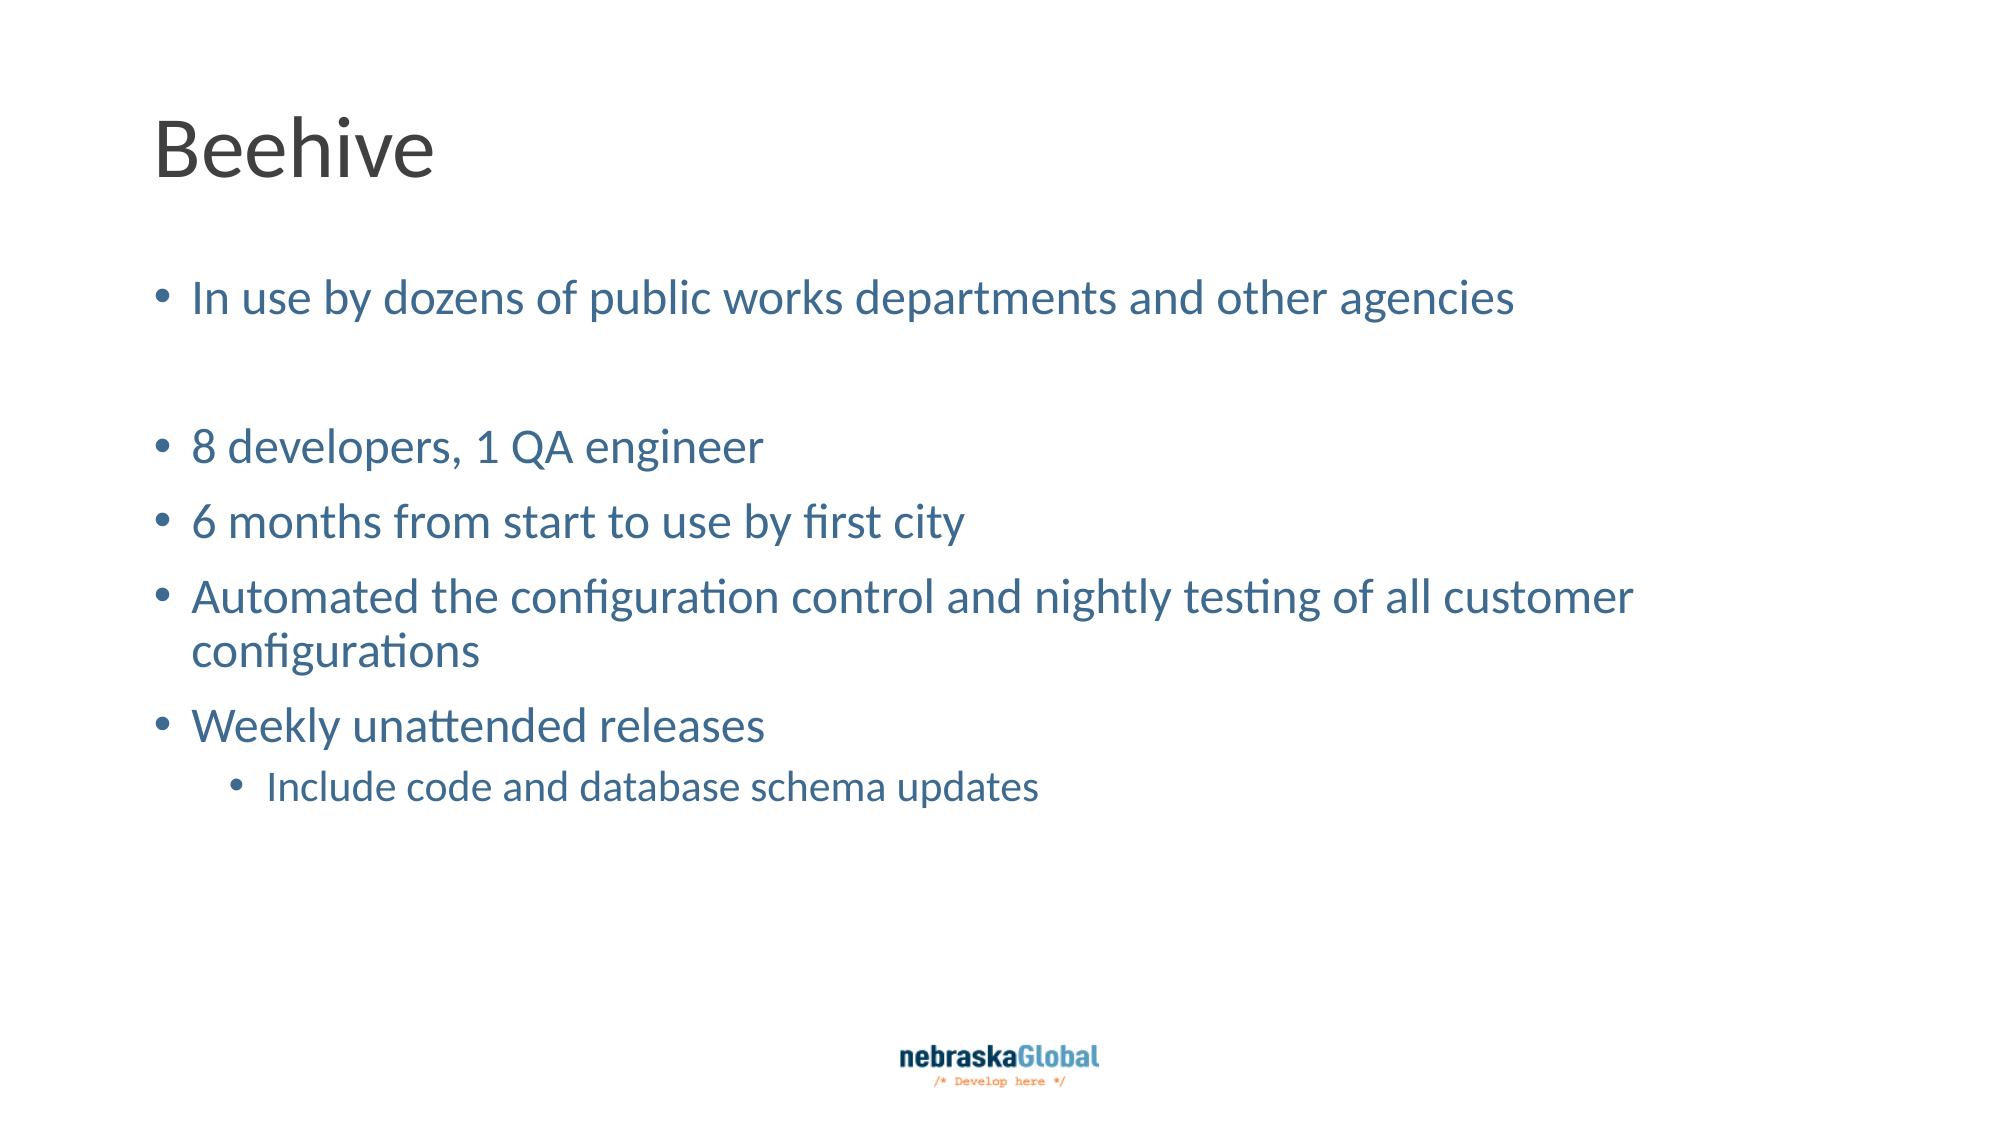

# Beehive
In use by dozens of public works departments and other agencies

8 developers, 1 QA engineer
6 months from start to use by first city
Automated the configuration control and nightly testing of all customer configurations
Weekly unattended releases
Include code and database schema updates